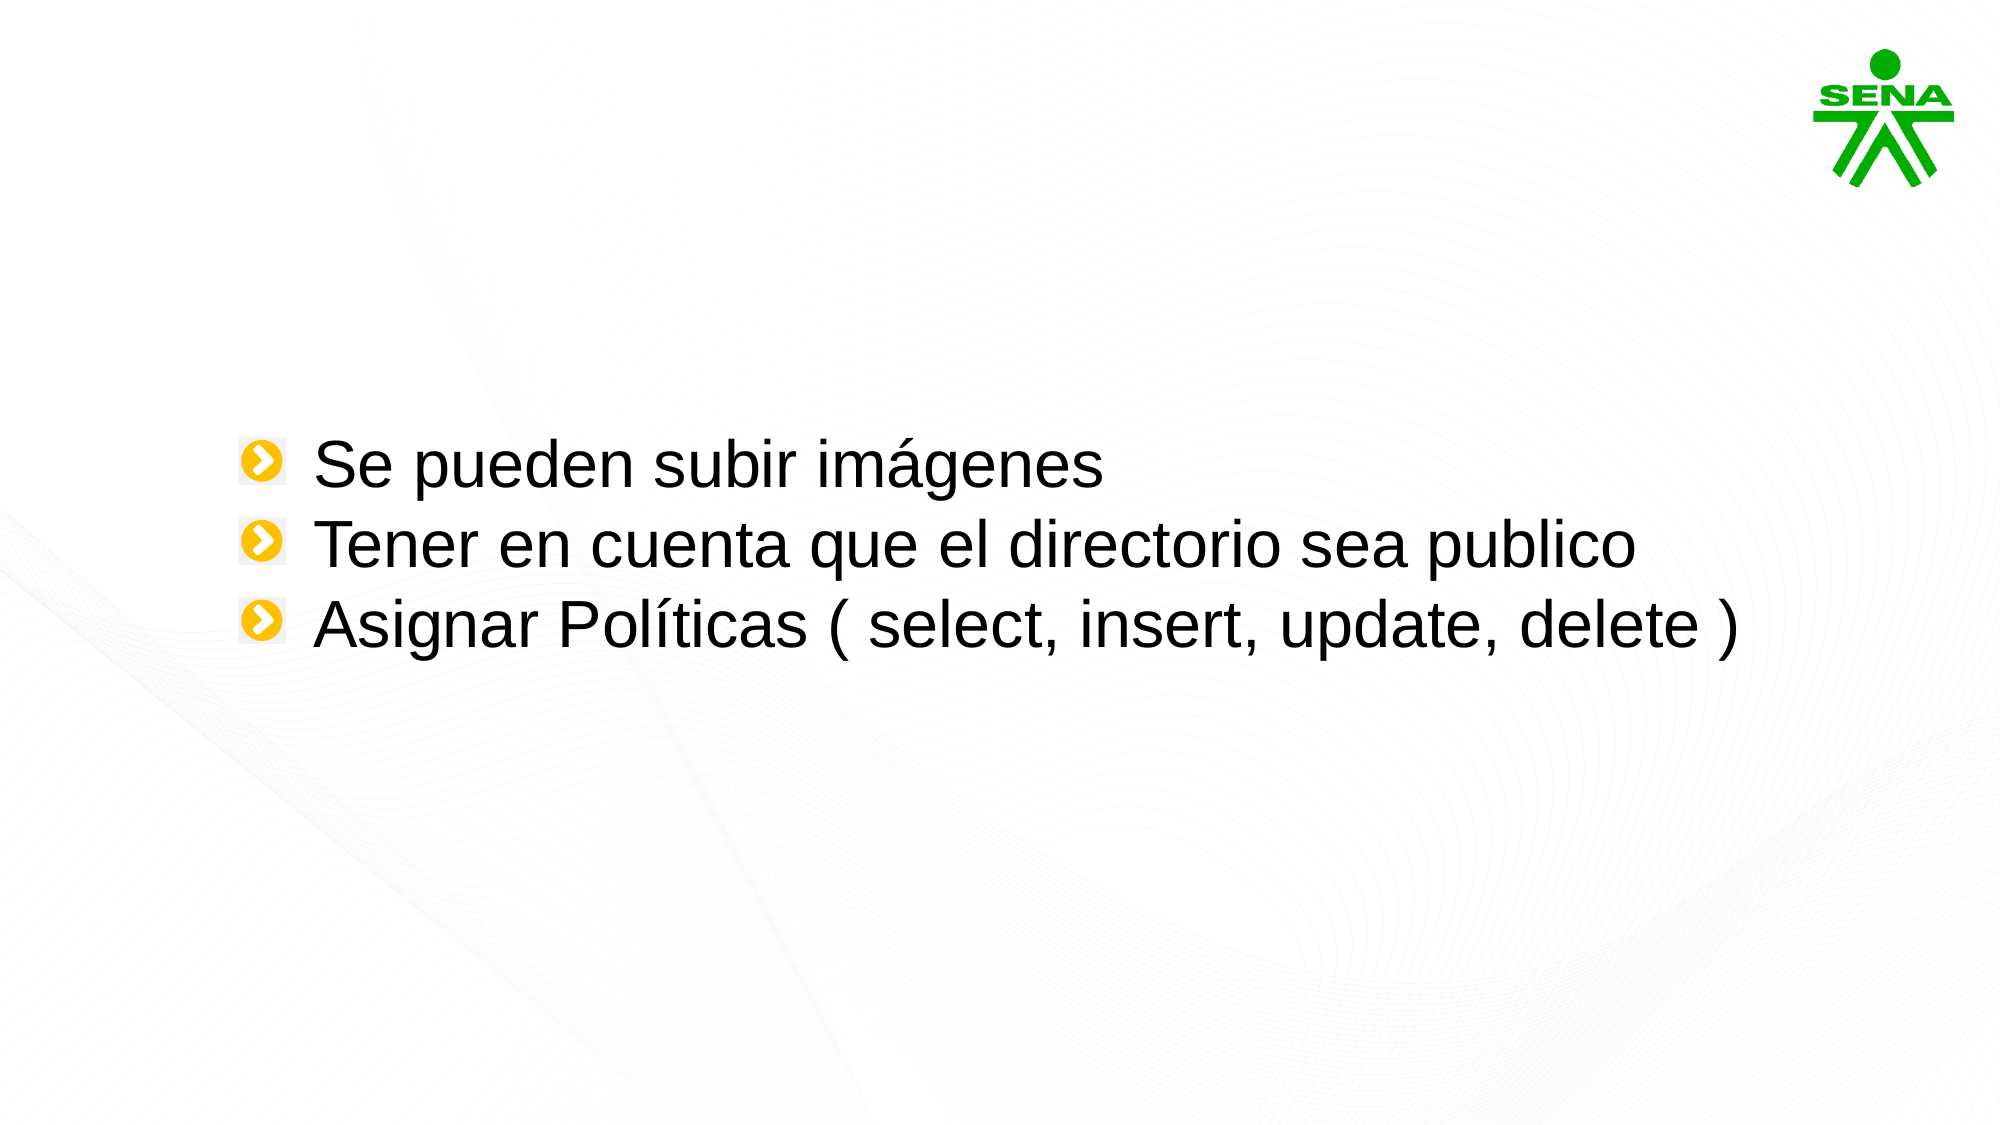

Se pueden subir imágenes
Tener en cuenta que el directorio sea publico
Asignar Políticas ( select, insert, update, delete )